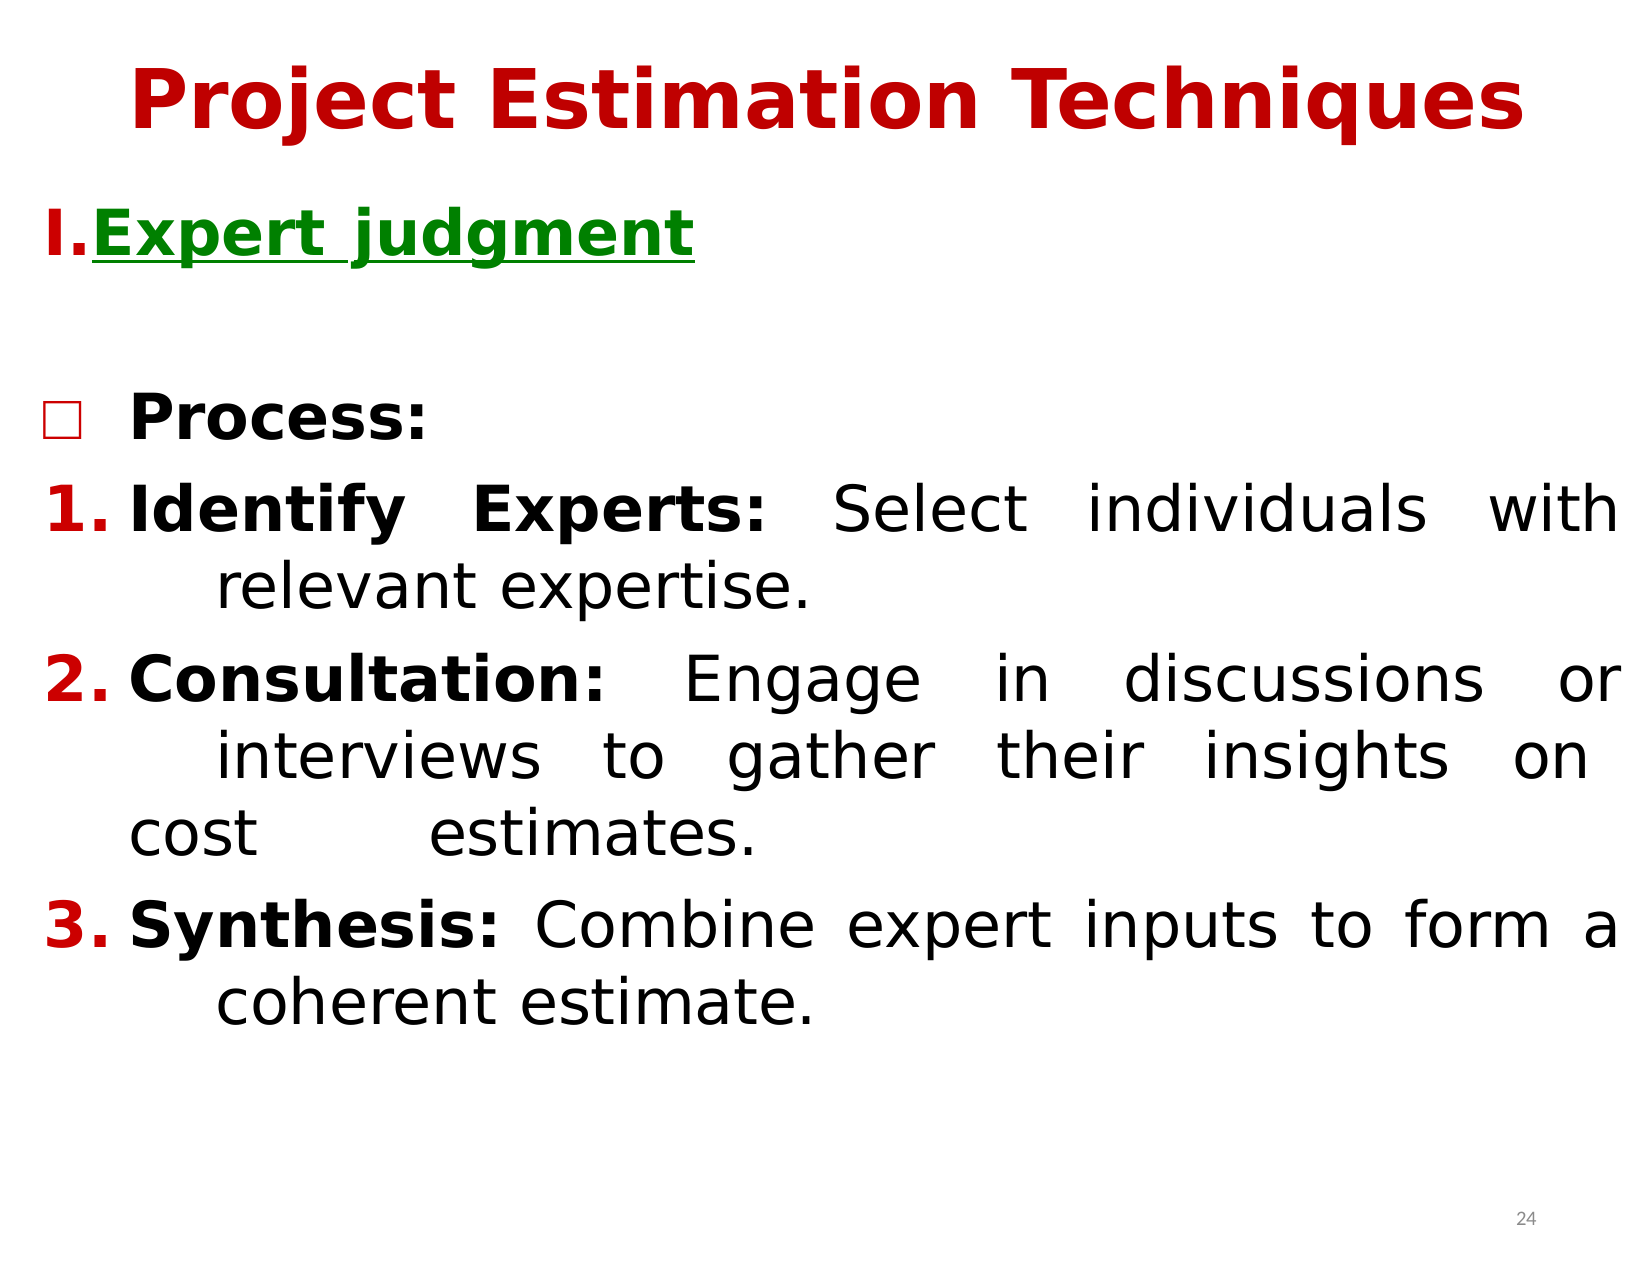

# Project Estimation Techniques
I.Expert judgment

□ Process:
Identify  Experts:  Select  individuals  with 	relevant expertise.
Consultation:  Engage  in  discussions  or 	interviews  to  gather  their  insights  on  cost 	estimates.
Synthesis: Combine expert inputs to form a 	coherent estimate.
24